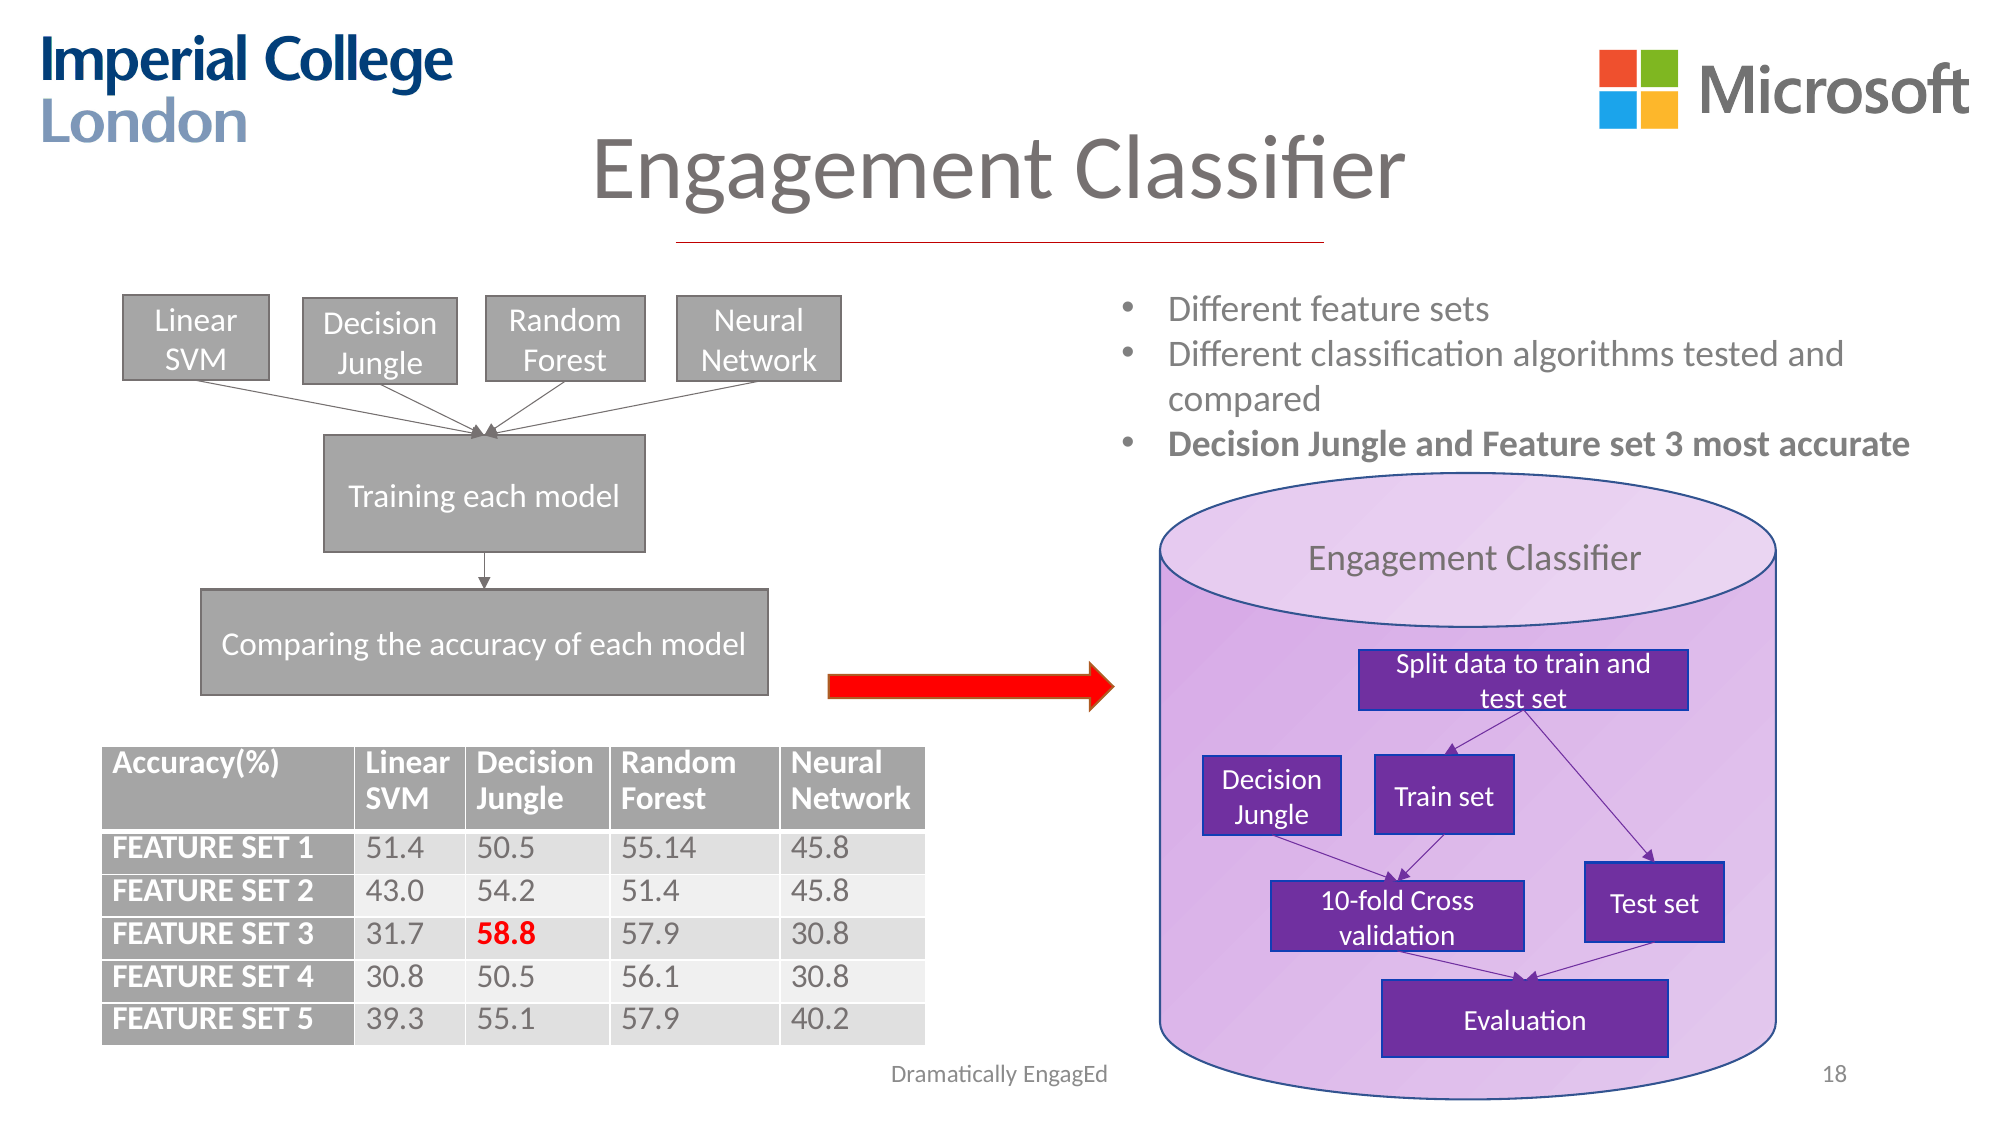

Engagement Classifier
Different feature sets
Different classification algorithms tested and compared
Decision Jungle and Feature set 3 most accurate
Linear SVM
Random Forest
Neural Network
Decision Jungle
Training each model

Engagement Classifier
Split data to train and test set
Train set
Decision Jungle
Test set
10-fold Cross validation
Evaluation
Comparing the accuracy of each model

| Accuracy(%) | Linear SVM | Decision Jungle | Random Forest | Neural Network |
| --- | --- | --- | --- | --- |
| FEATURE SET 1 | 51.4 | 50.5 | 55.14 | 45.8 |
| FEATURE SET 2 | 43.0 | 54.2 | 51.4 | 45.8 |
| FEATURE SET 3 | 31.7 | 58.8 | 57.9 | 30.8 |
| FEATURE SET 4 | 30.8 | 50.5 | 56.1 | 30.8 |
| FEATURE SET 5 | 39.3 | 55.1 | 57.9 | 40.2 |
Dramatically EngagEd
18